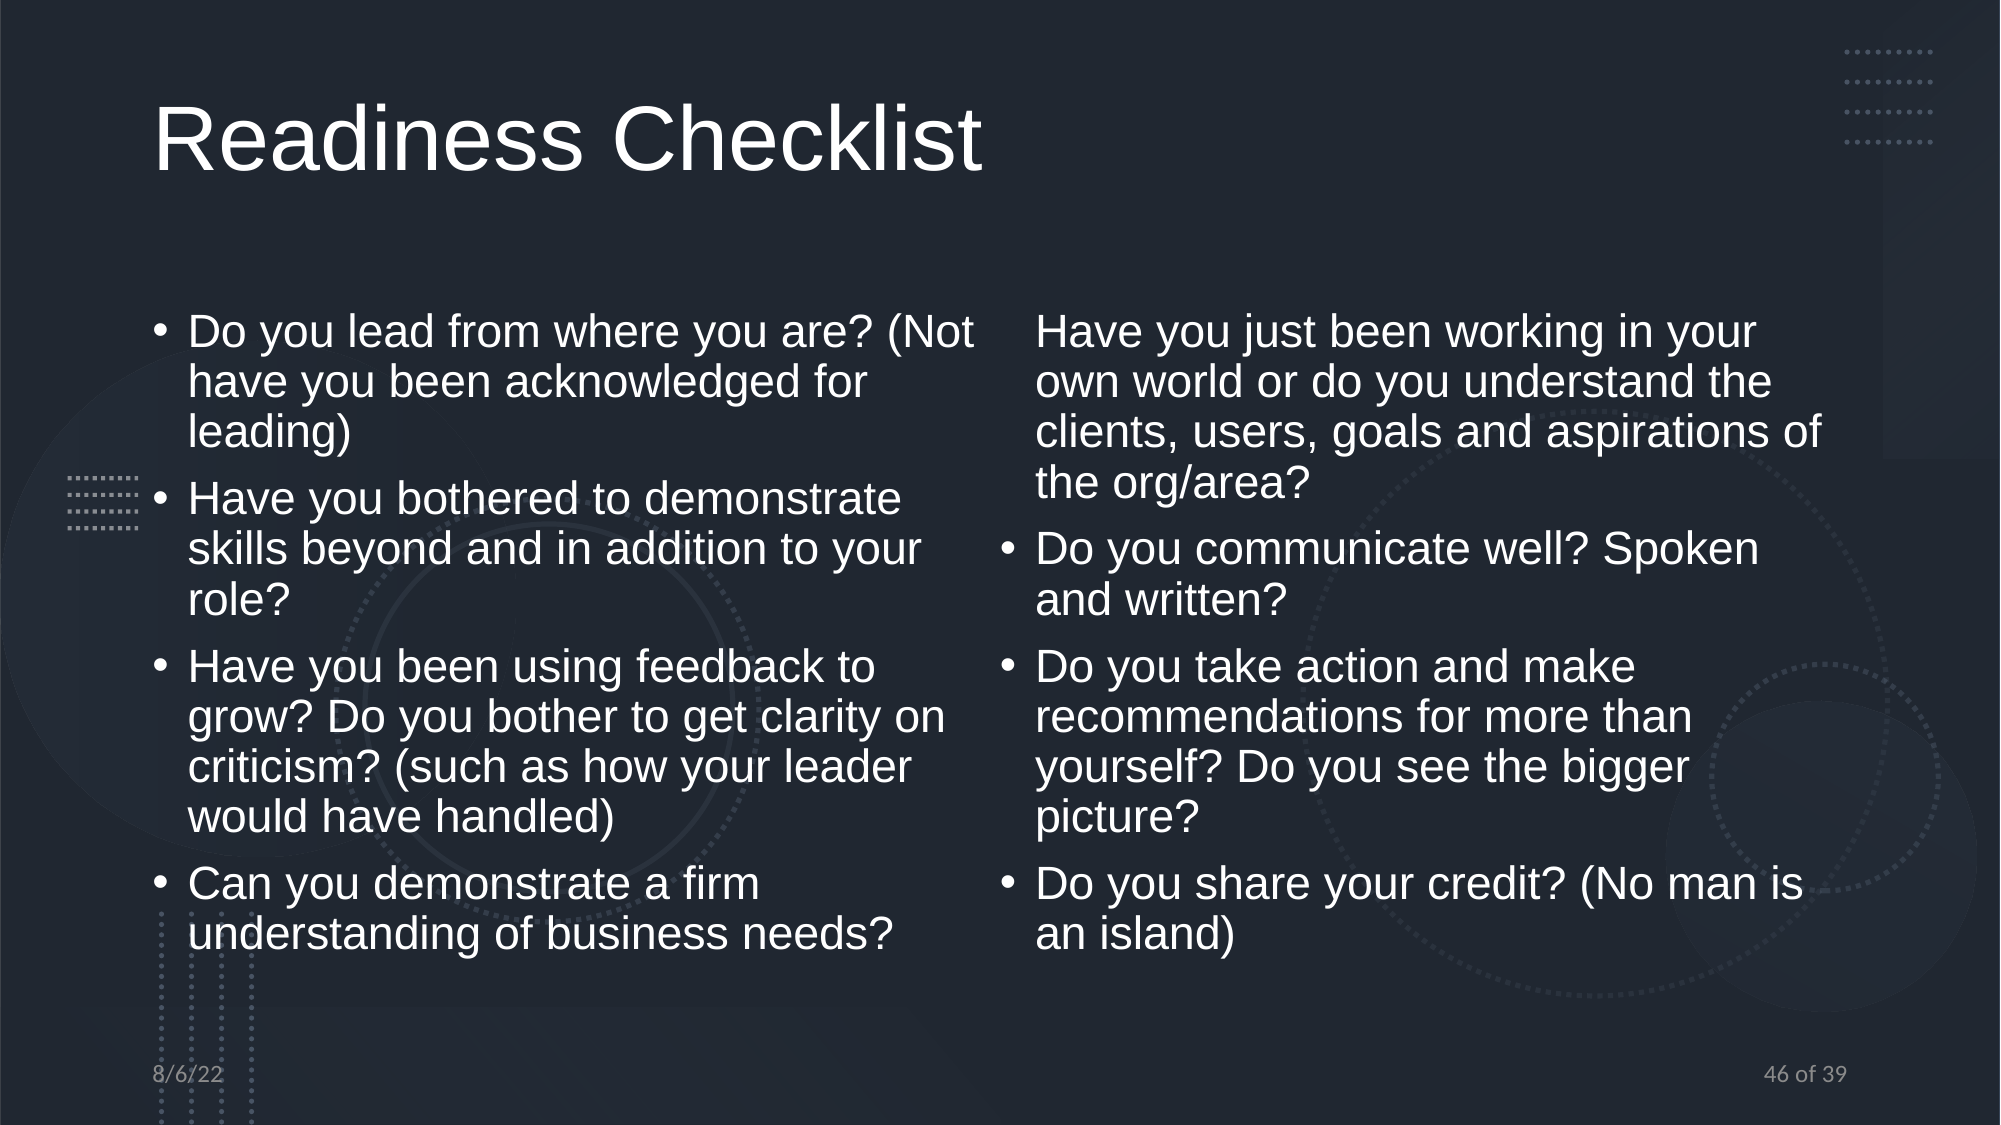

# Readiness Checklist

Do you lead from where you are? (Not have you been acknowledged for leading)
Have you bothered to demonstrate skills beyond and in addition to your role?
Have you been using feedback to grow? Do you bother to get clarity on criticism? (such as how your leader would have handled)
Can you demonstrate a firm understanding of business needs? Have you just been working in your own world or do you understand the clients, users, goals and aspirations of the org/area?
Do you communicate well? Spoken and written?
Do you take action and make recommendations for more than yourself? Do you see the bigger picture?
Do you share your credit? (No man is an island)

8/6/22
Created By: Stacie Bacon
46 of 39